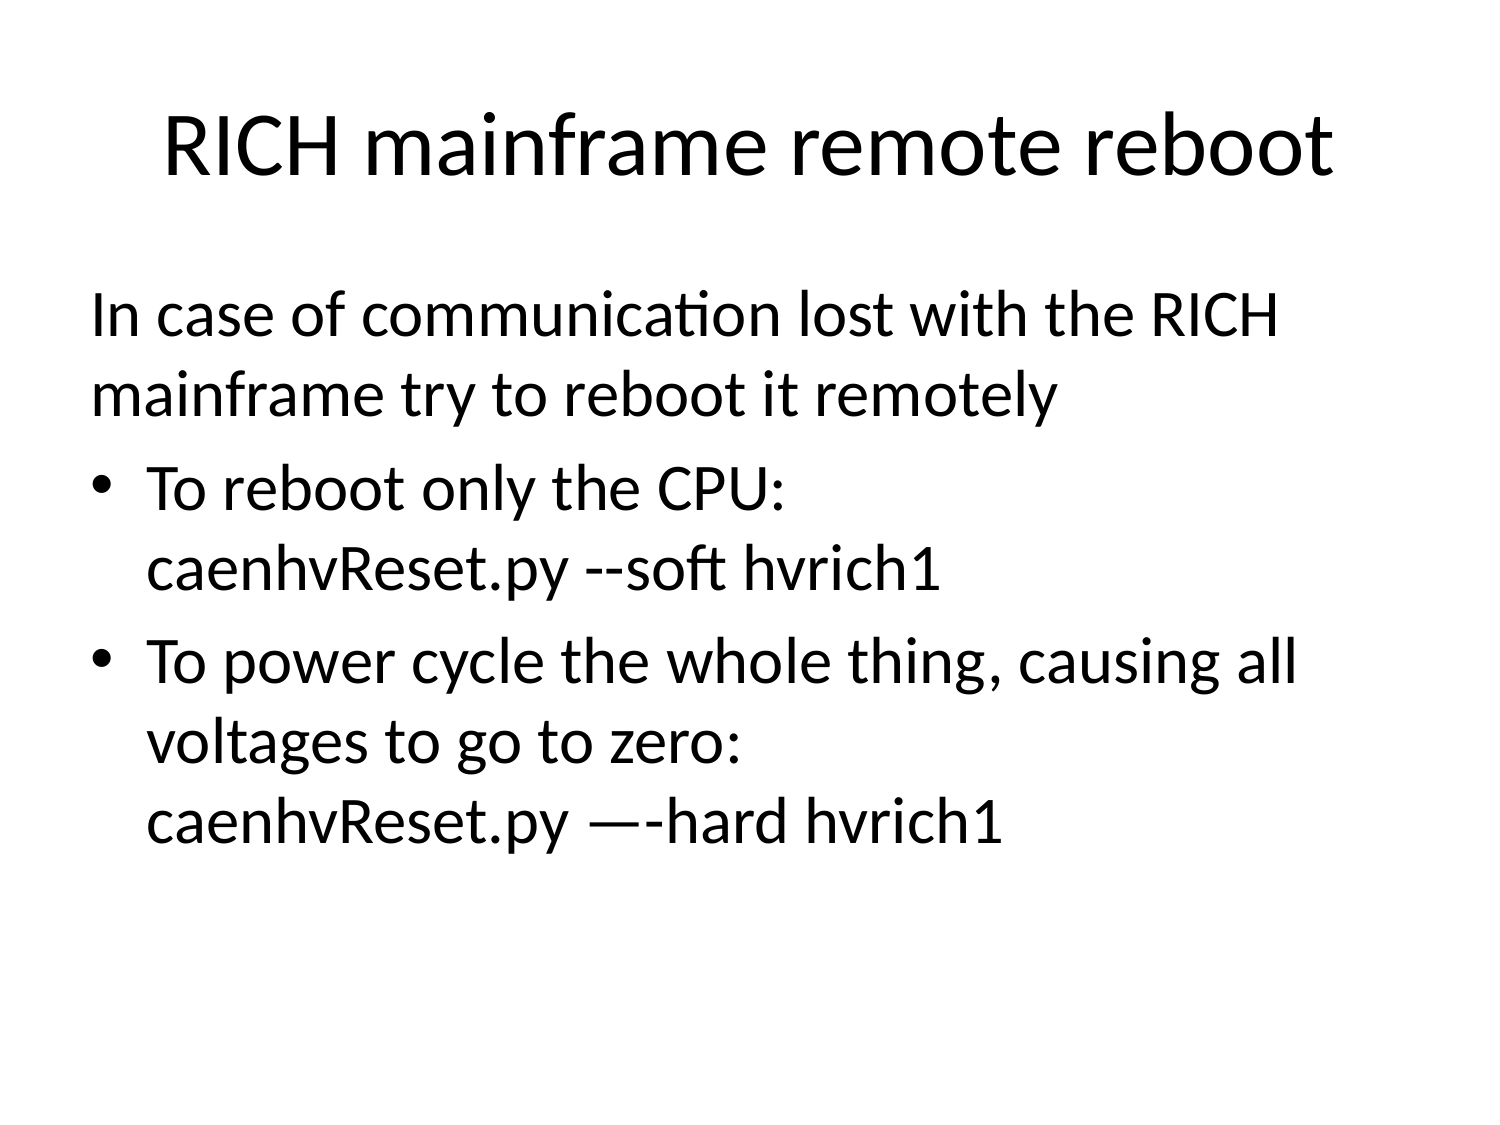

# RICH mainframe remote reboot
In case of communication lost with the RICH mainframe try to reboot it remotely
To reboot only the CPU:
caenhvReset.py --soft hvrich1
To power cycle the whole thing, causing all voltages to go to zero:
caenhvReset.py —-hard hvrich1